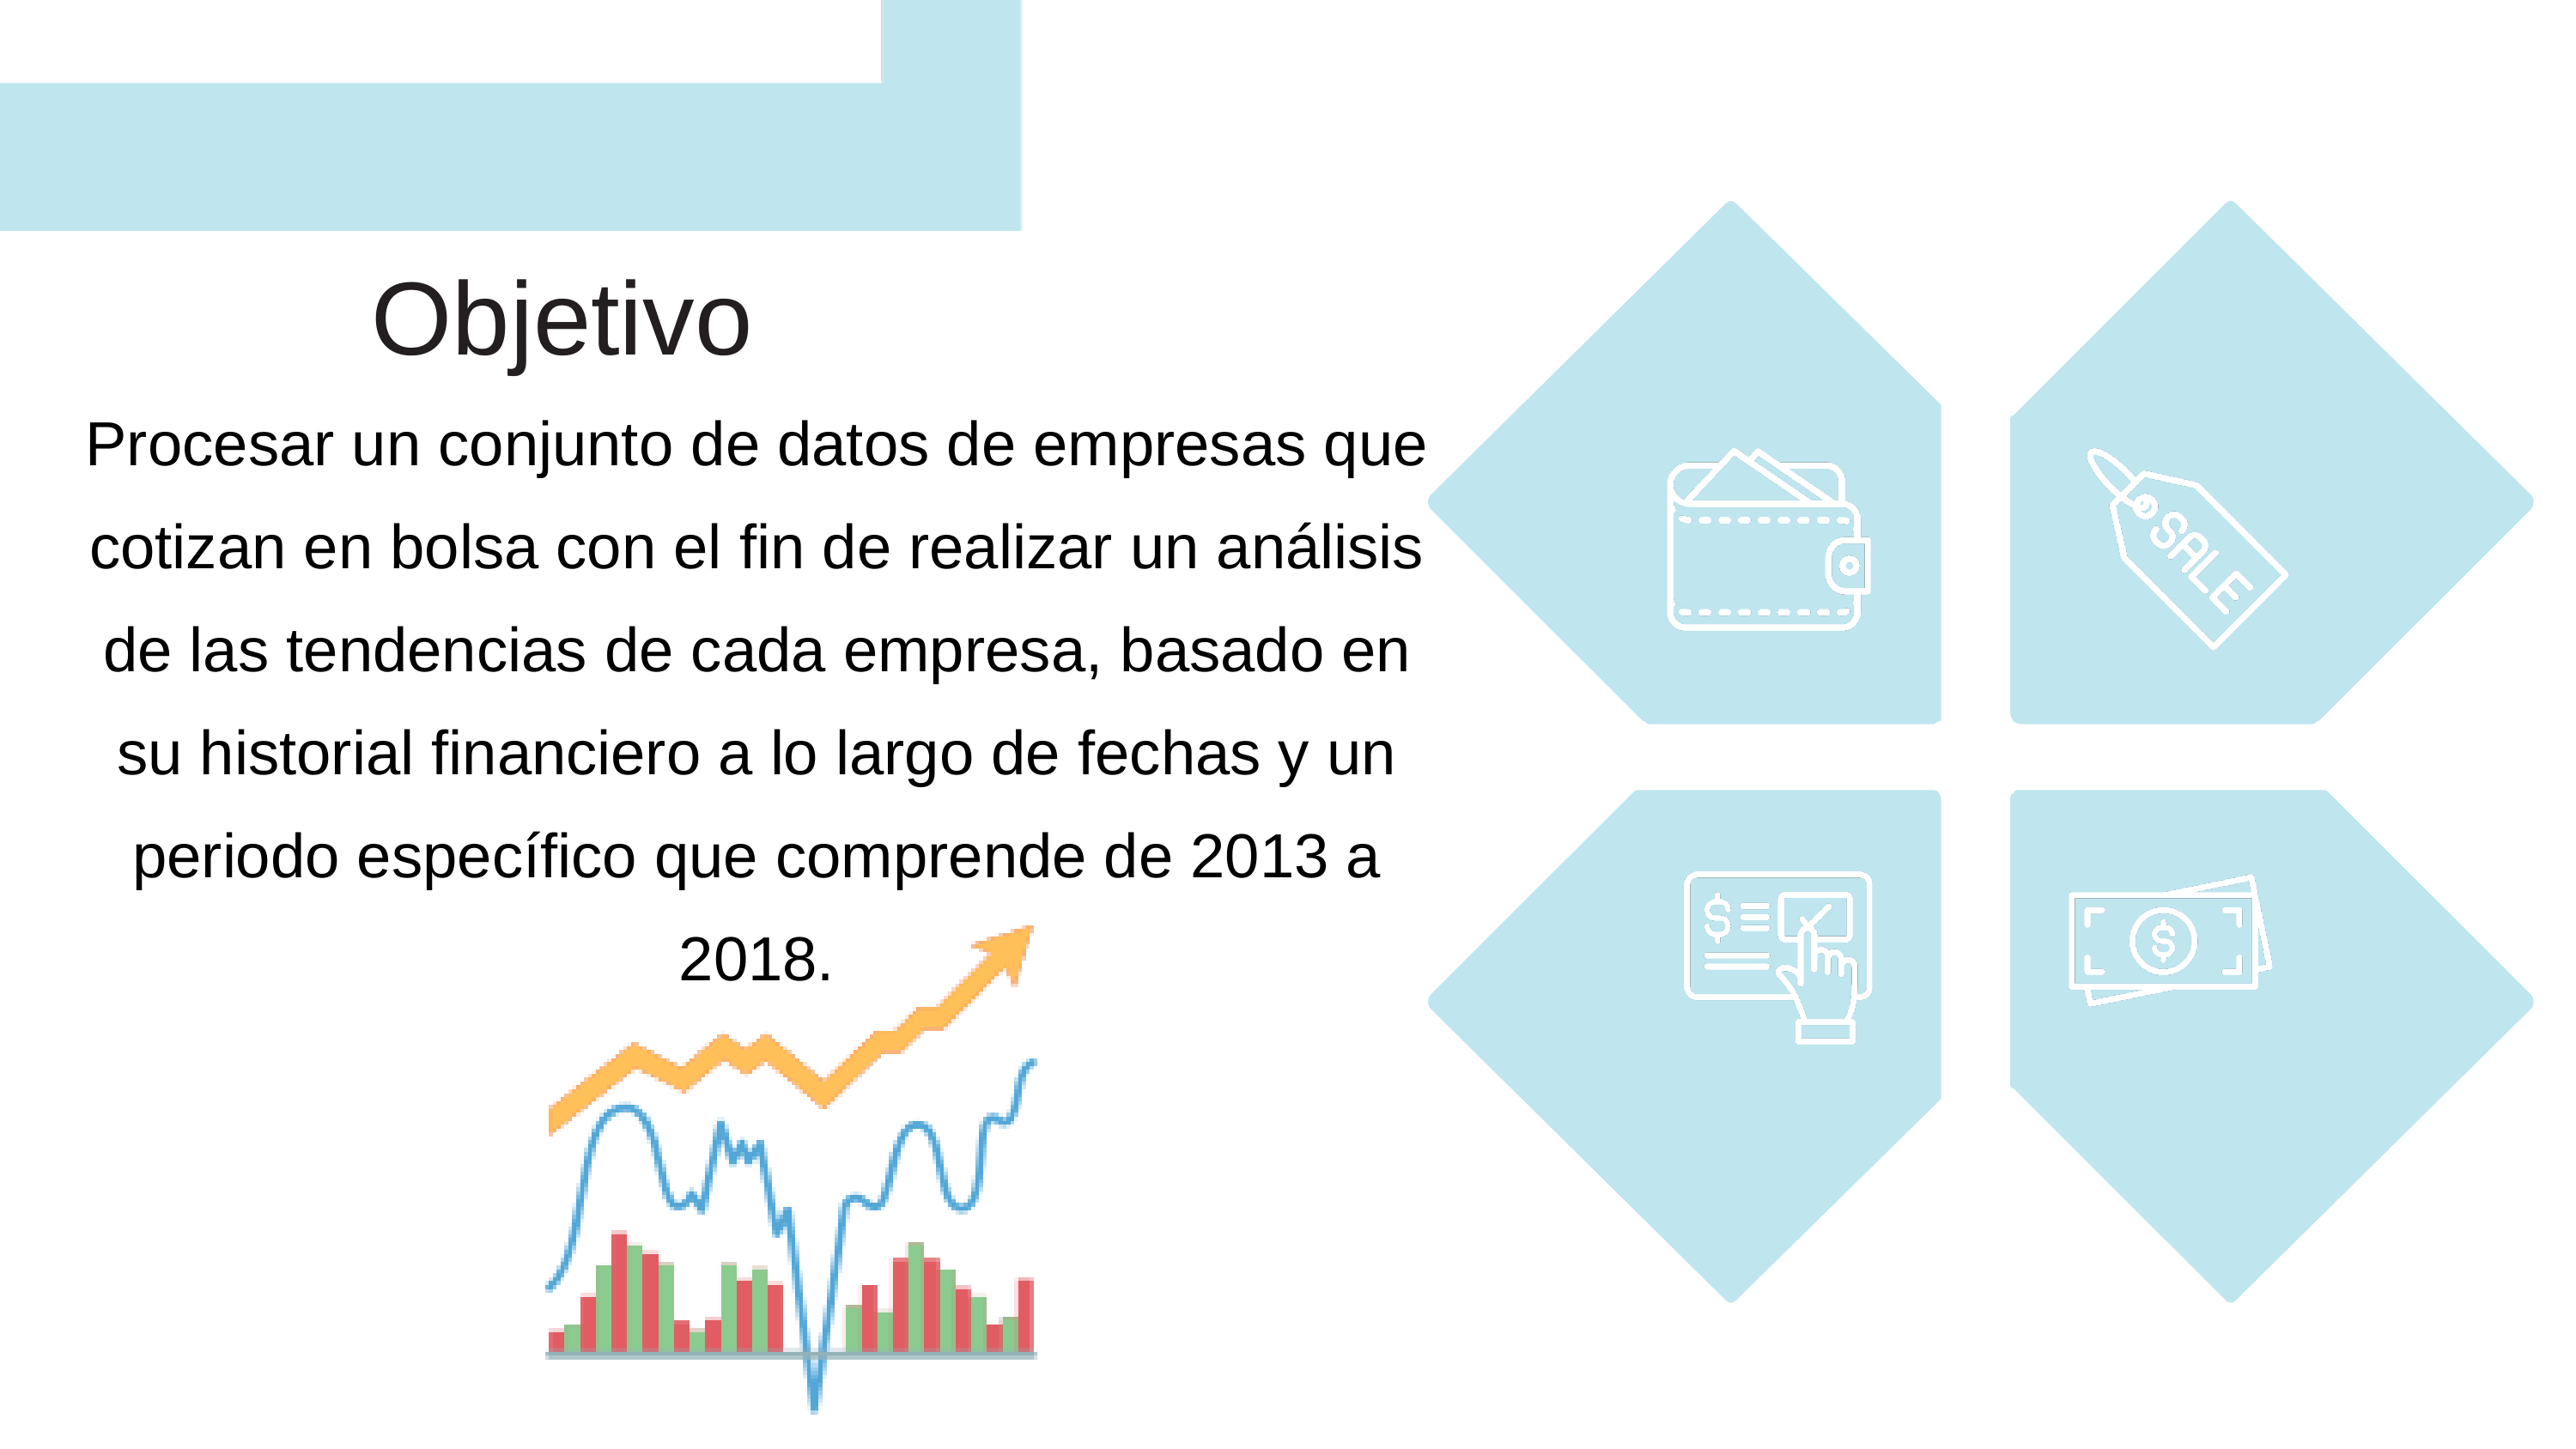

Objetivo
Procesar un conjunto de datos de empresas que cotizan en bolsa con el fin de realizar un análisis de las tendencias de cada empresa, basado en su historial financiero a lo largo de fechas y un periodo específico que comprende de 2013 a 2018.